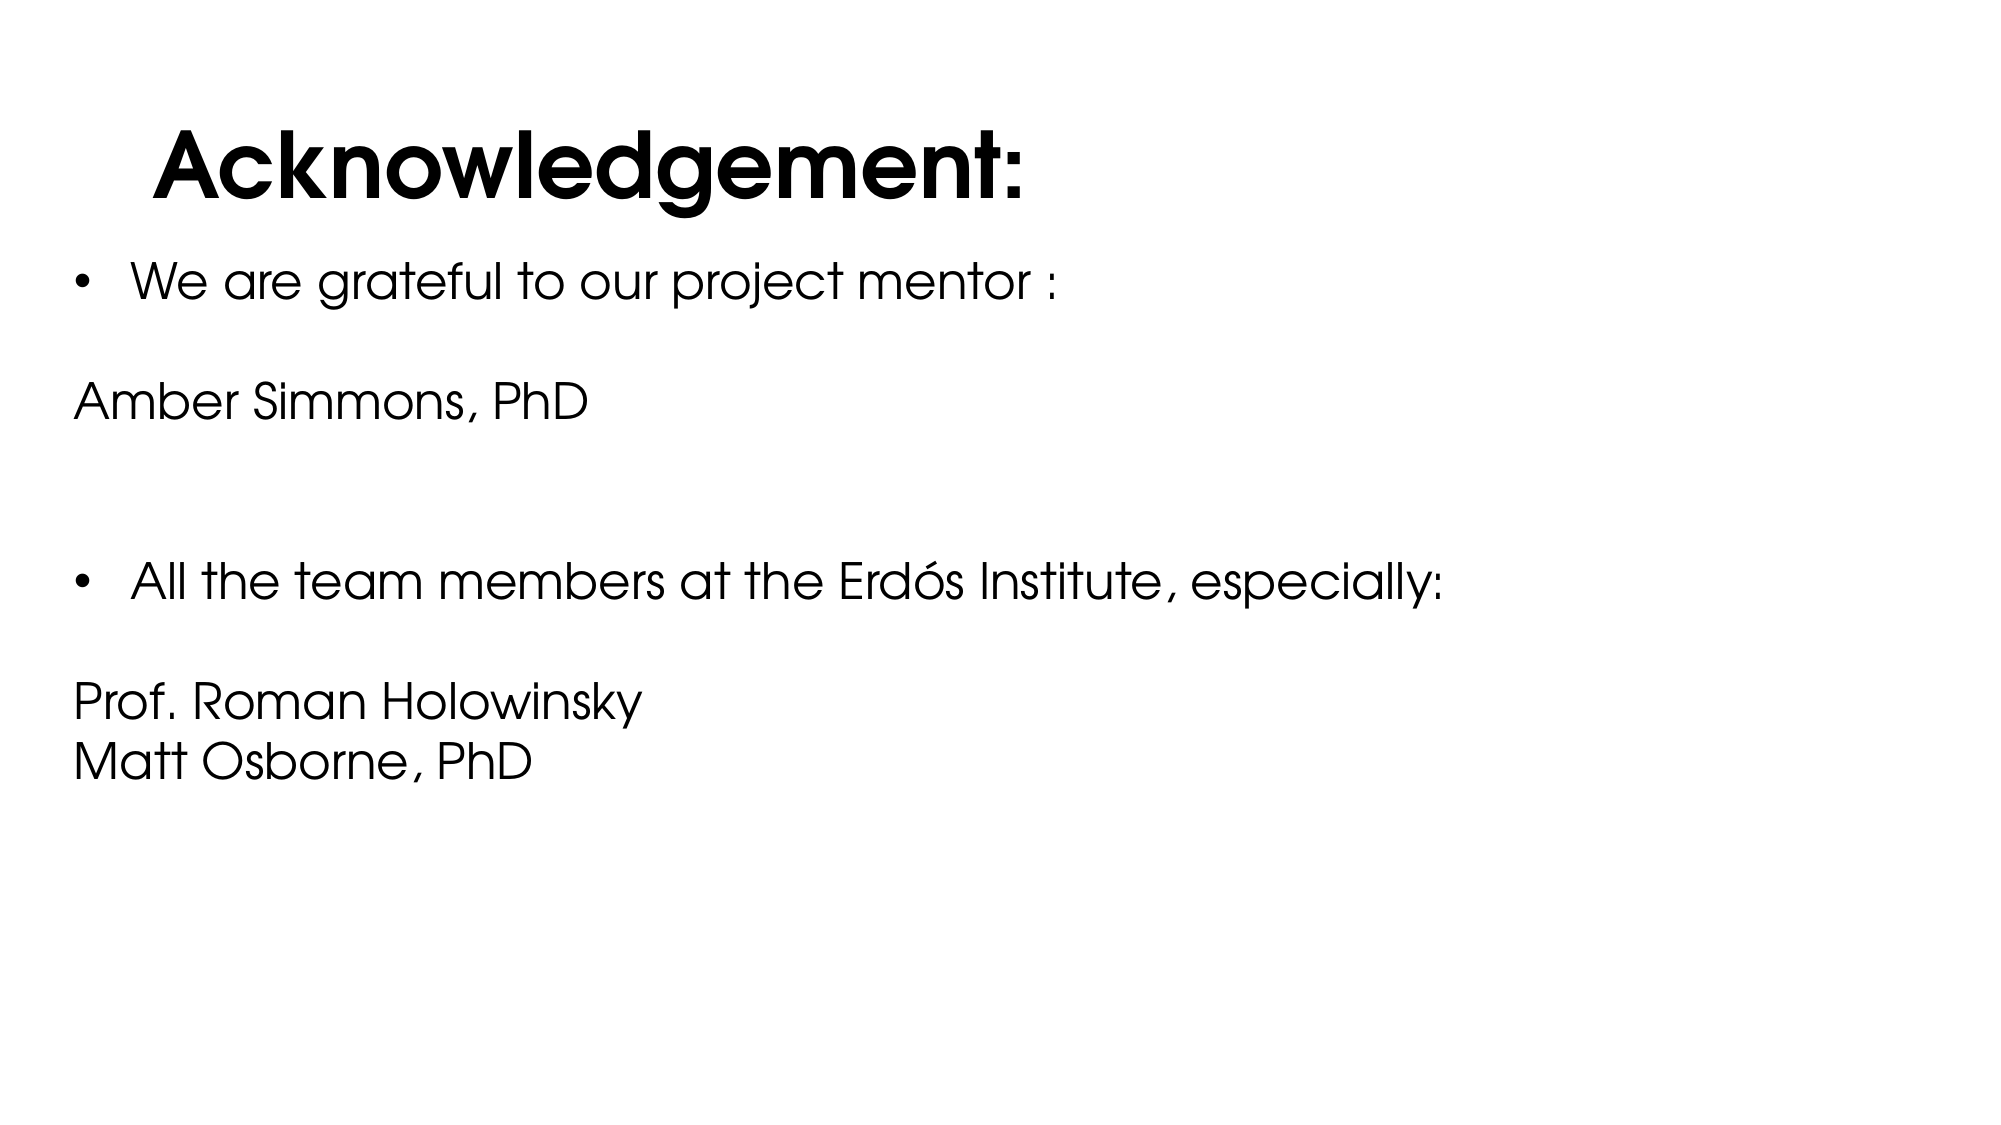

# Acknowledgement:
We are grateful to our project mentor :

Amber Simmons, PhD

All the team members at the Erdós Institute, especially:

Prof. Roman Holowinsky
Matt Osborne, PhD